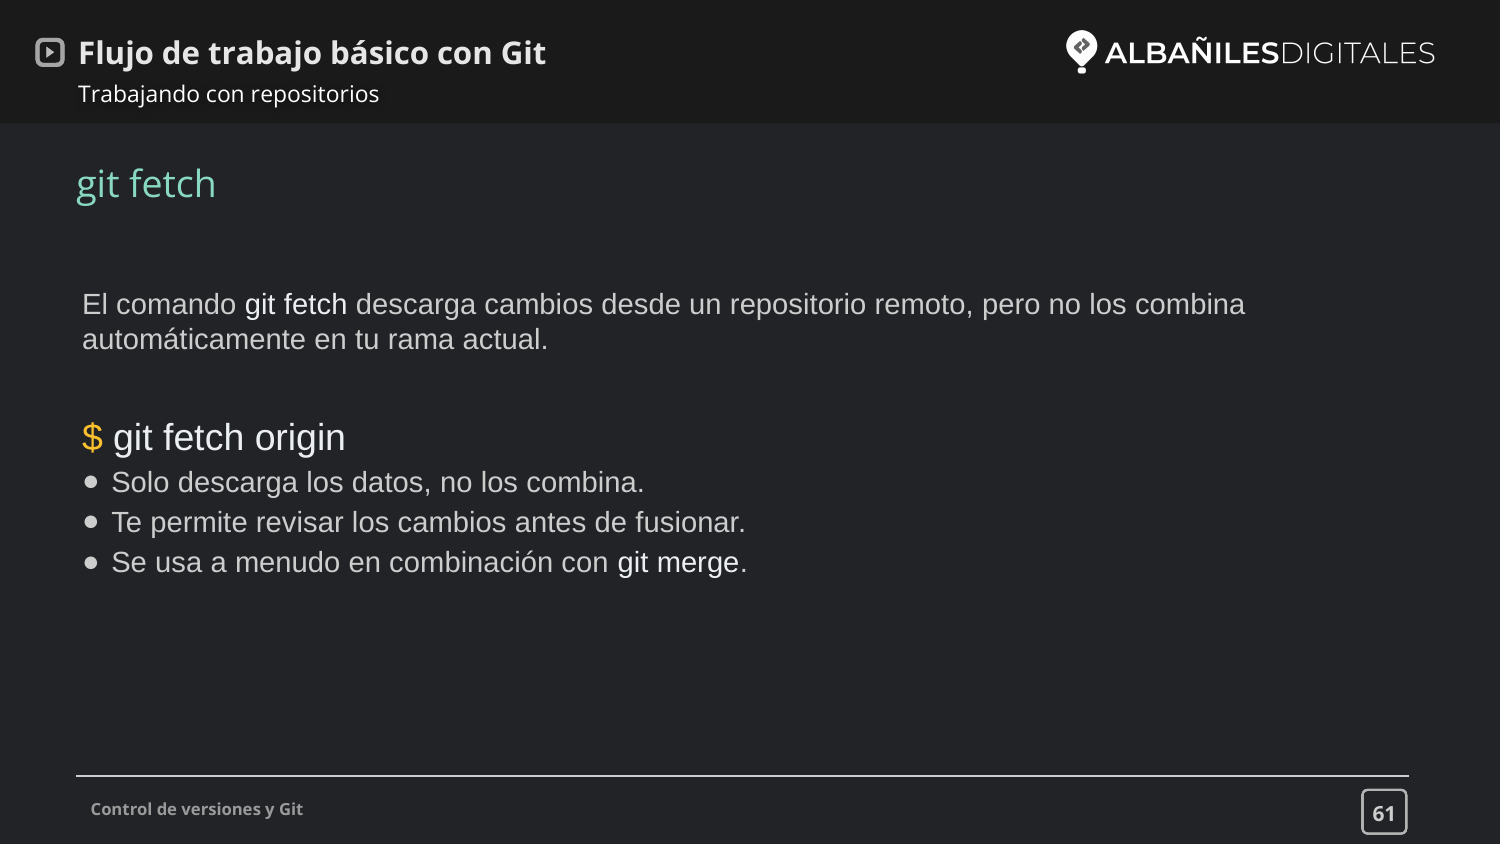

# Flujo de trabajo básico con Git
Trabajando con repositorios
git fetch
El comando git fetch descarga cambios desde un repositorio remoto, pero no los combina automáticamente en tu rama actual.

$ git fetch origin
Solo descarga los datos, no los combina.
Te permite revisar los cambios antes de fusionar.
Se usa a menudo en combinación con git merge.

61